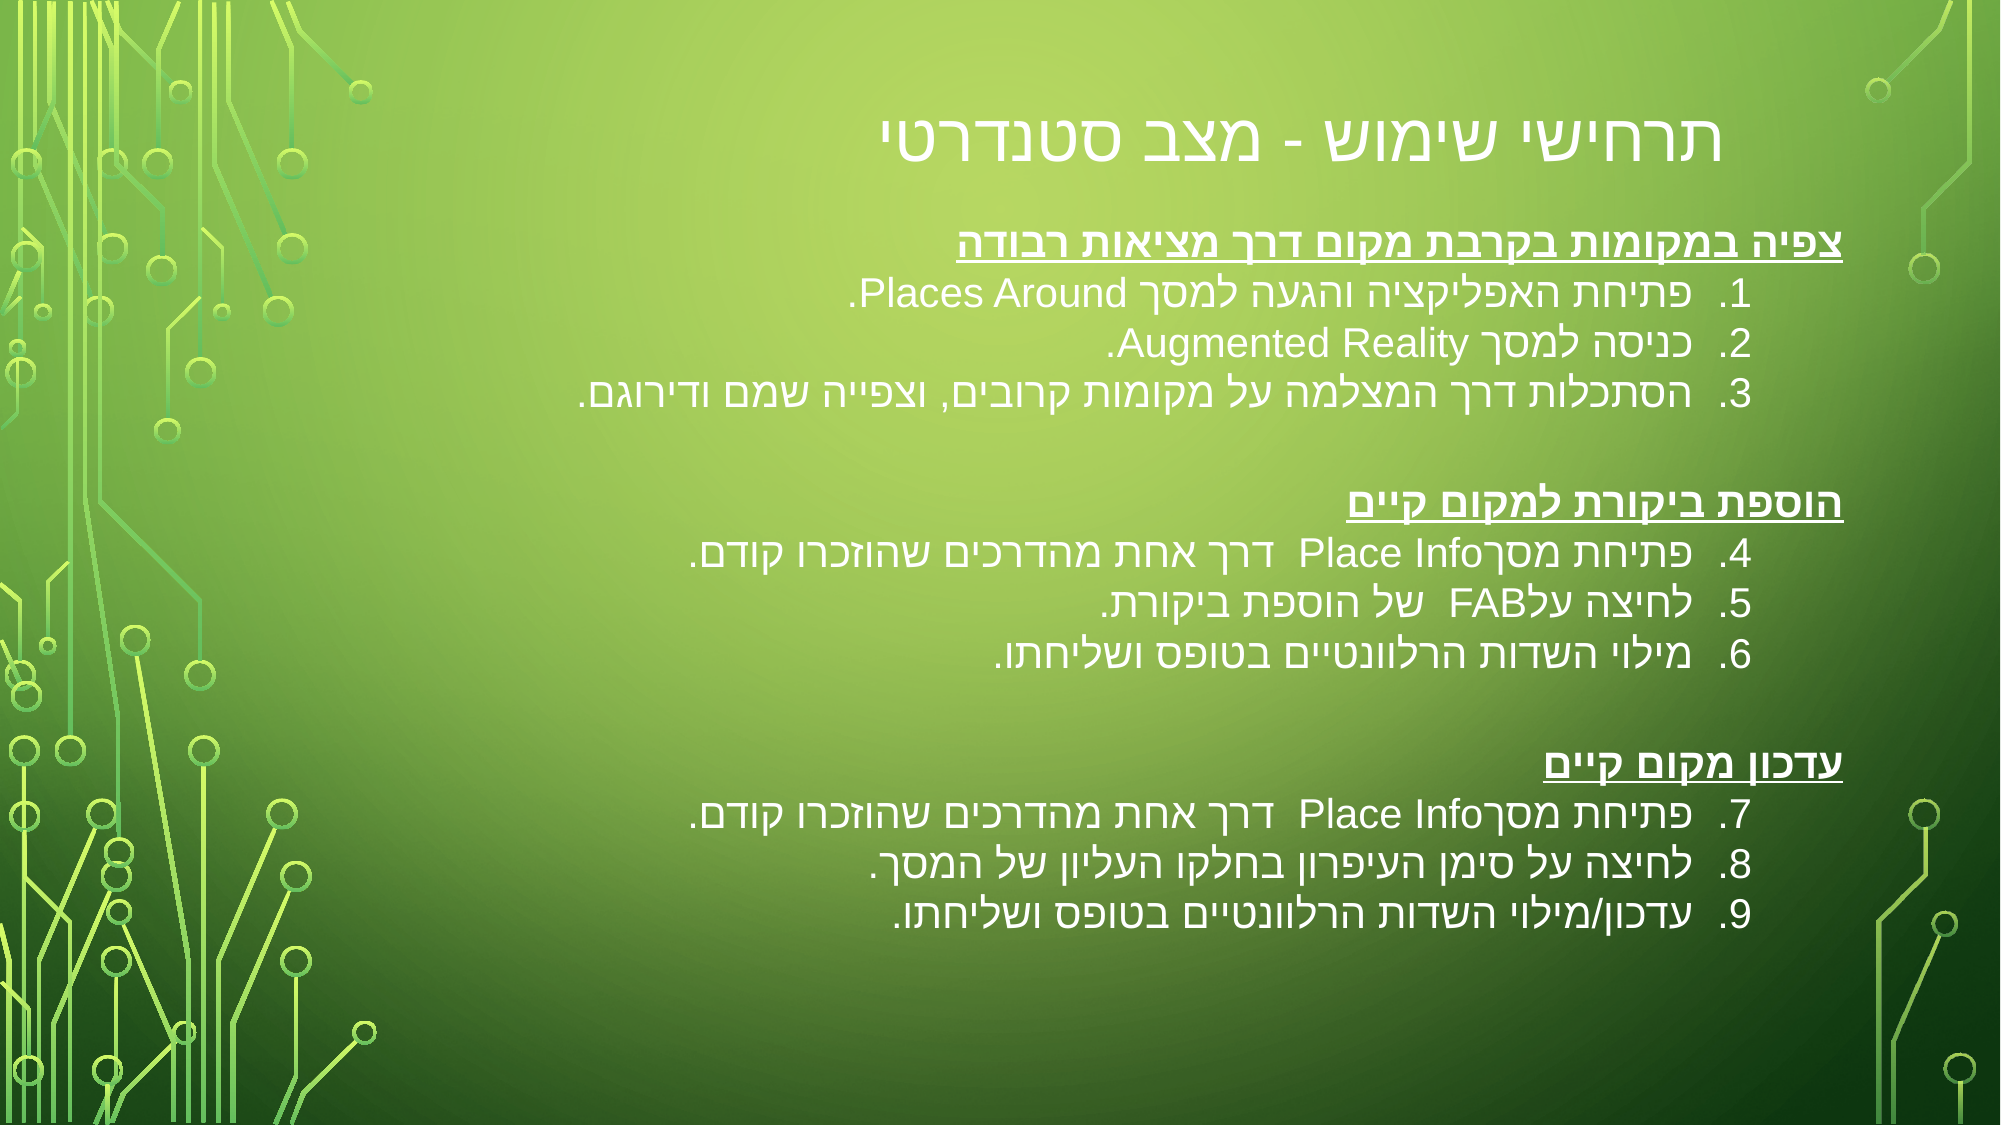

# תרחישי שימוש - מצב סטנדרטי
צפיה במקומות בקרבת מקום דרך מציאות רבודה
פתיחת האפליקציה והגעה למסך Places Around.
כניסה למסך Augmented Reality.
הסתכלות דרך המצלמה על מקומות קרובים, וצפייה שמם ודירוגם.

הוספת ביקורת למקום קיים
פתיחת מסךPlace Info  דרך אחת מהדרכים שהוזכרו קודם.
לחיצה עלFAB  של הוספת ביקורת.
מילוי השדות הרלוונטיים בטופס ושליחתו.

עדכון מקום קיים
פתיחת מסךPlace Info  דרך אחת מהדרכים שהוזכרו קודם.
לחיצה על סימן העיפרון בחלקו העליון של המסך.
עדכון/מילוי השדות הרלוונטיים בטופס ושליחתו.